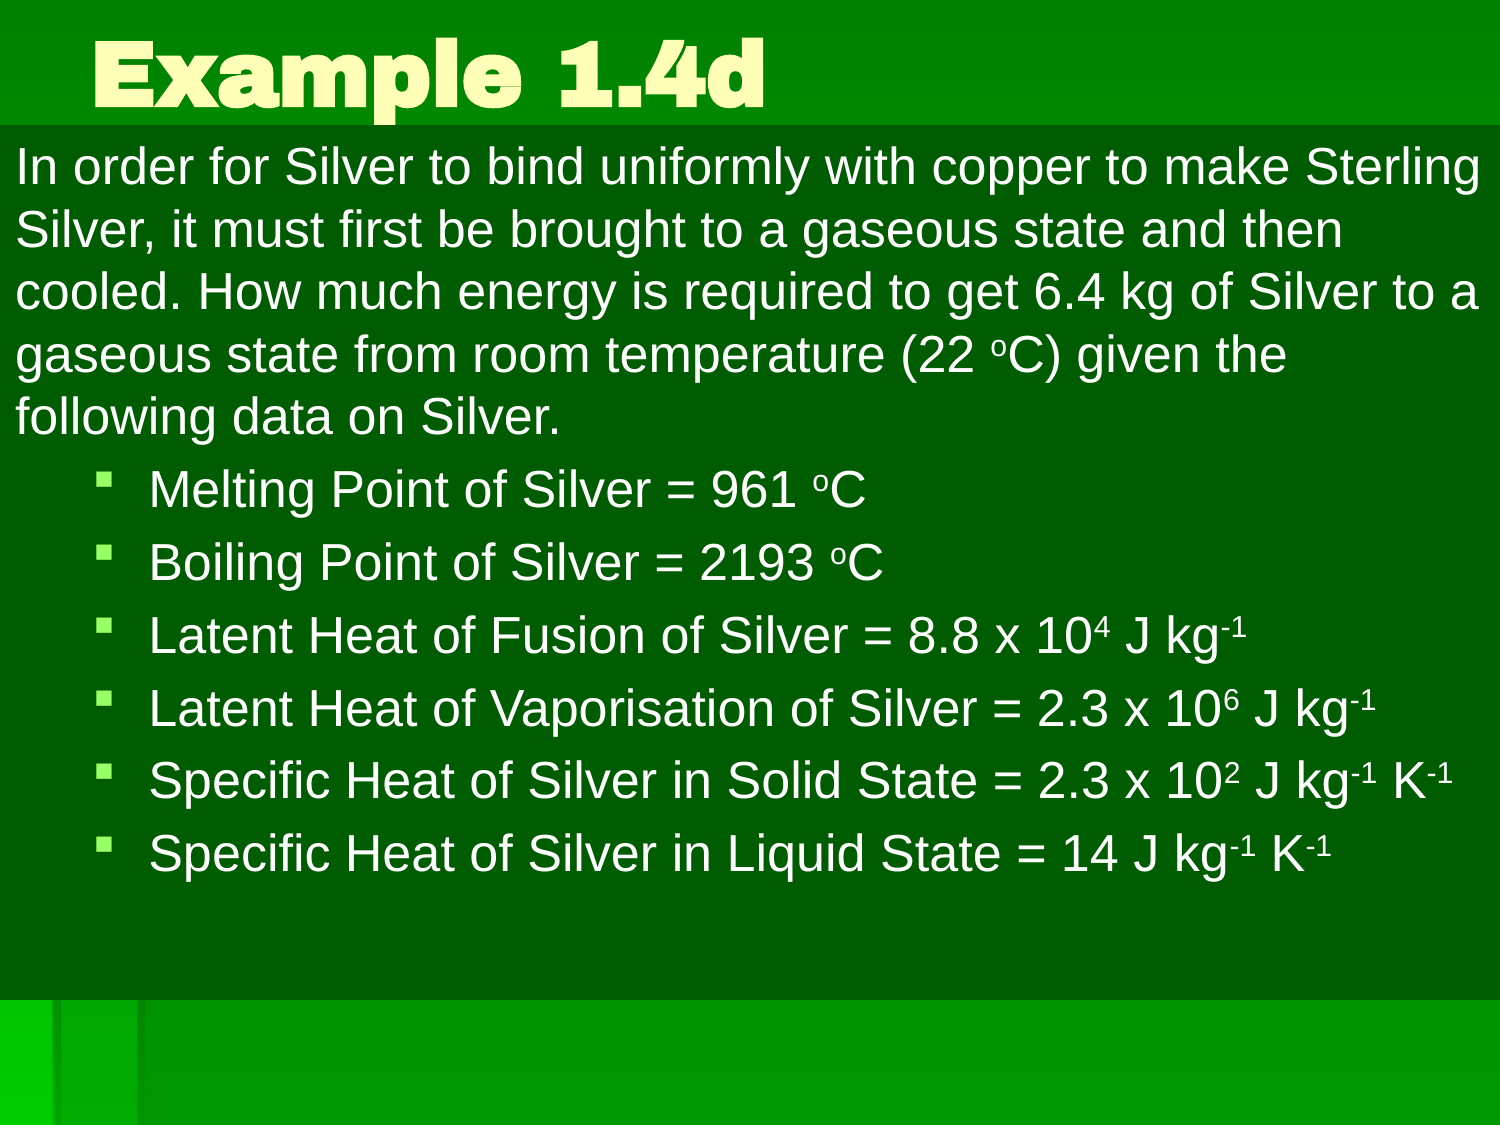

# Example 1.4d
In order for Silver to bind uniformly with copper to make Sterling Silver, it must first be brought to a gaseous state and then cooled. How much energy is required to get 6.4 kg of Silver to a gaseous state from room temperature (22 oC) given the following data on Silver.
Melting Point of Silver = 961 oC
Boiling Point of Silver = 2193 oC
Latent Heat of Fusion of Silver = 8.8 x 104 J kg-1
Latent Heat of Vaporisation of Silver = 2.3 x 106 J kg-1
Specific Heat of Silver in Solid State = 2.3 x 102 J kg-1 K-1
Specific Heat of Silver in Liquid State = 14 J kg-1 K-1